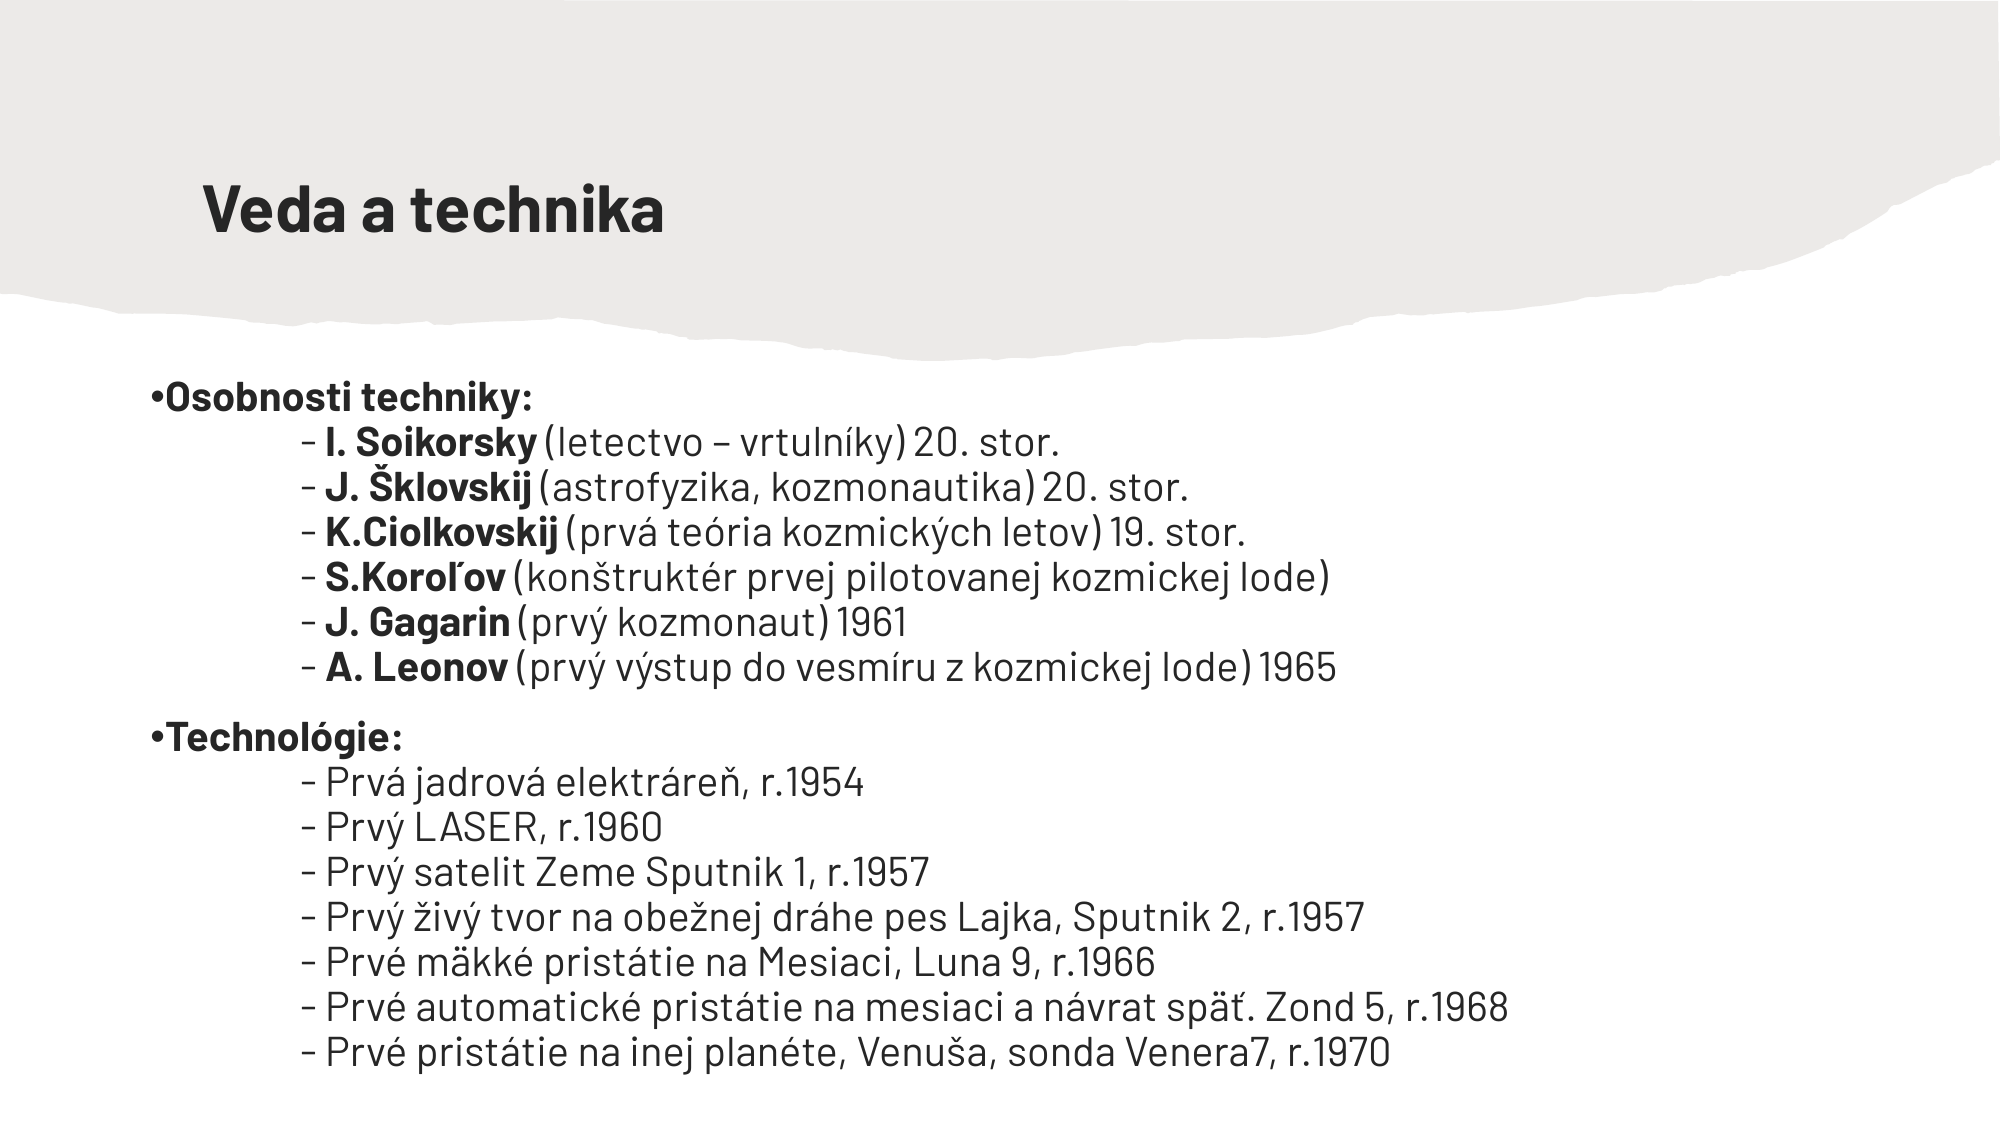

Veda a technika

Osobnosti techniky:
	- I. Soikorsky (letectvo – vrtulníky) 20. stor.
	- J. Šklovskij (astrofyzika, kozmonautika) 20. stor.
	- K.Ciolkovskij (prvá teória kozmických letov) 19. stor.
	- S.Koroľov (konštruktér prvej pilotovanej kozmickej lode)
	- J. Gagarin (prvý kozmonaut) 1961
	- A. Leonov (prvý výstup do vesmíru z kozmickej lode) 1965
Technológie:
	- Prvá jadrová elektráreň, r.1954
	- Prvý LASER, r.1960
	- Prvý satelit Zeme Sputnik 1, r.1957
	- Prvý živý tvor na obežnej dráhe pes Lajka, Sputnik 2, r.1957
	- Prvé mäkké pristátie na Mesiaci, Luna 9, r.1966
	- Prvé automatické pristátie na mesiaci a návrat späť. Zond 5, r.1968
	- Prvé pristátie na inej planéte, Venuša, sonda Venera7, r.1970